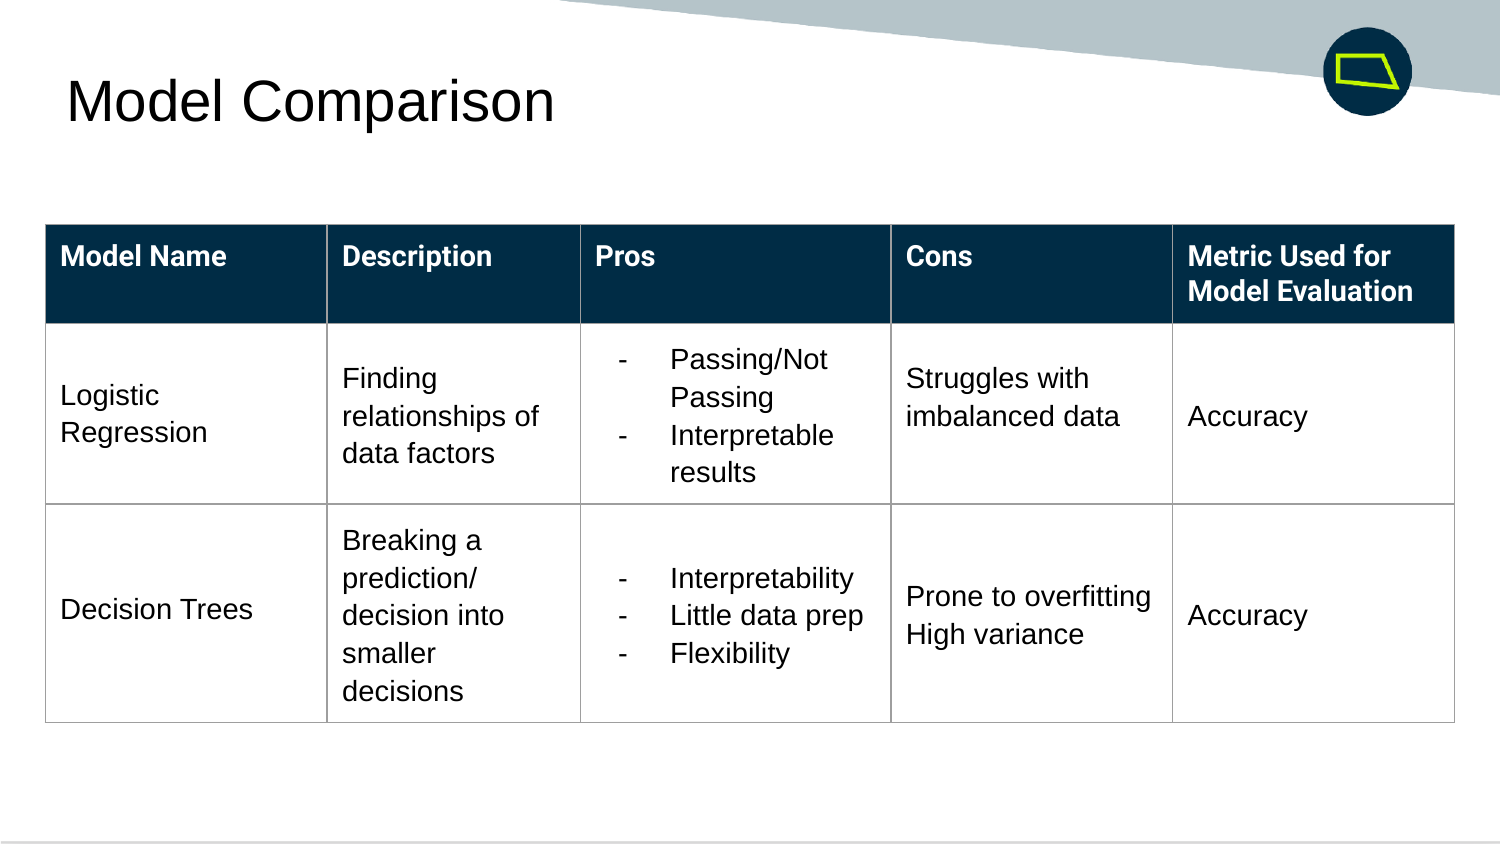

Model Comparison
| Model Name | Description | Pros | Cons | Metric Used for Model Evaluation |
| --- | --- | --- | --- | --- |
| Logistic Regression | Finding relationships of data factors | Passing/Not Passing Interpretable results | Struggles with imbalanced data | Accuracy |
| Decision Trees | Breaking a prediction/ decision into smaller decisions | Interpretability Little data prep Flexibility | Prone to overfitting High variance | Accuracy |